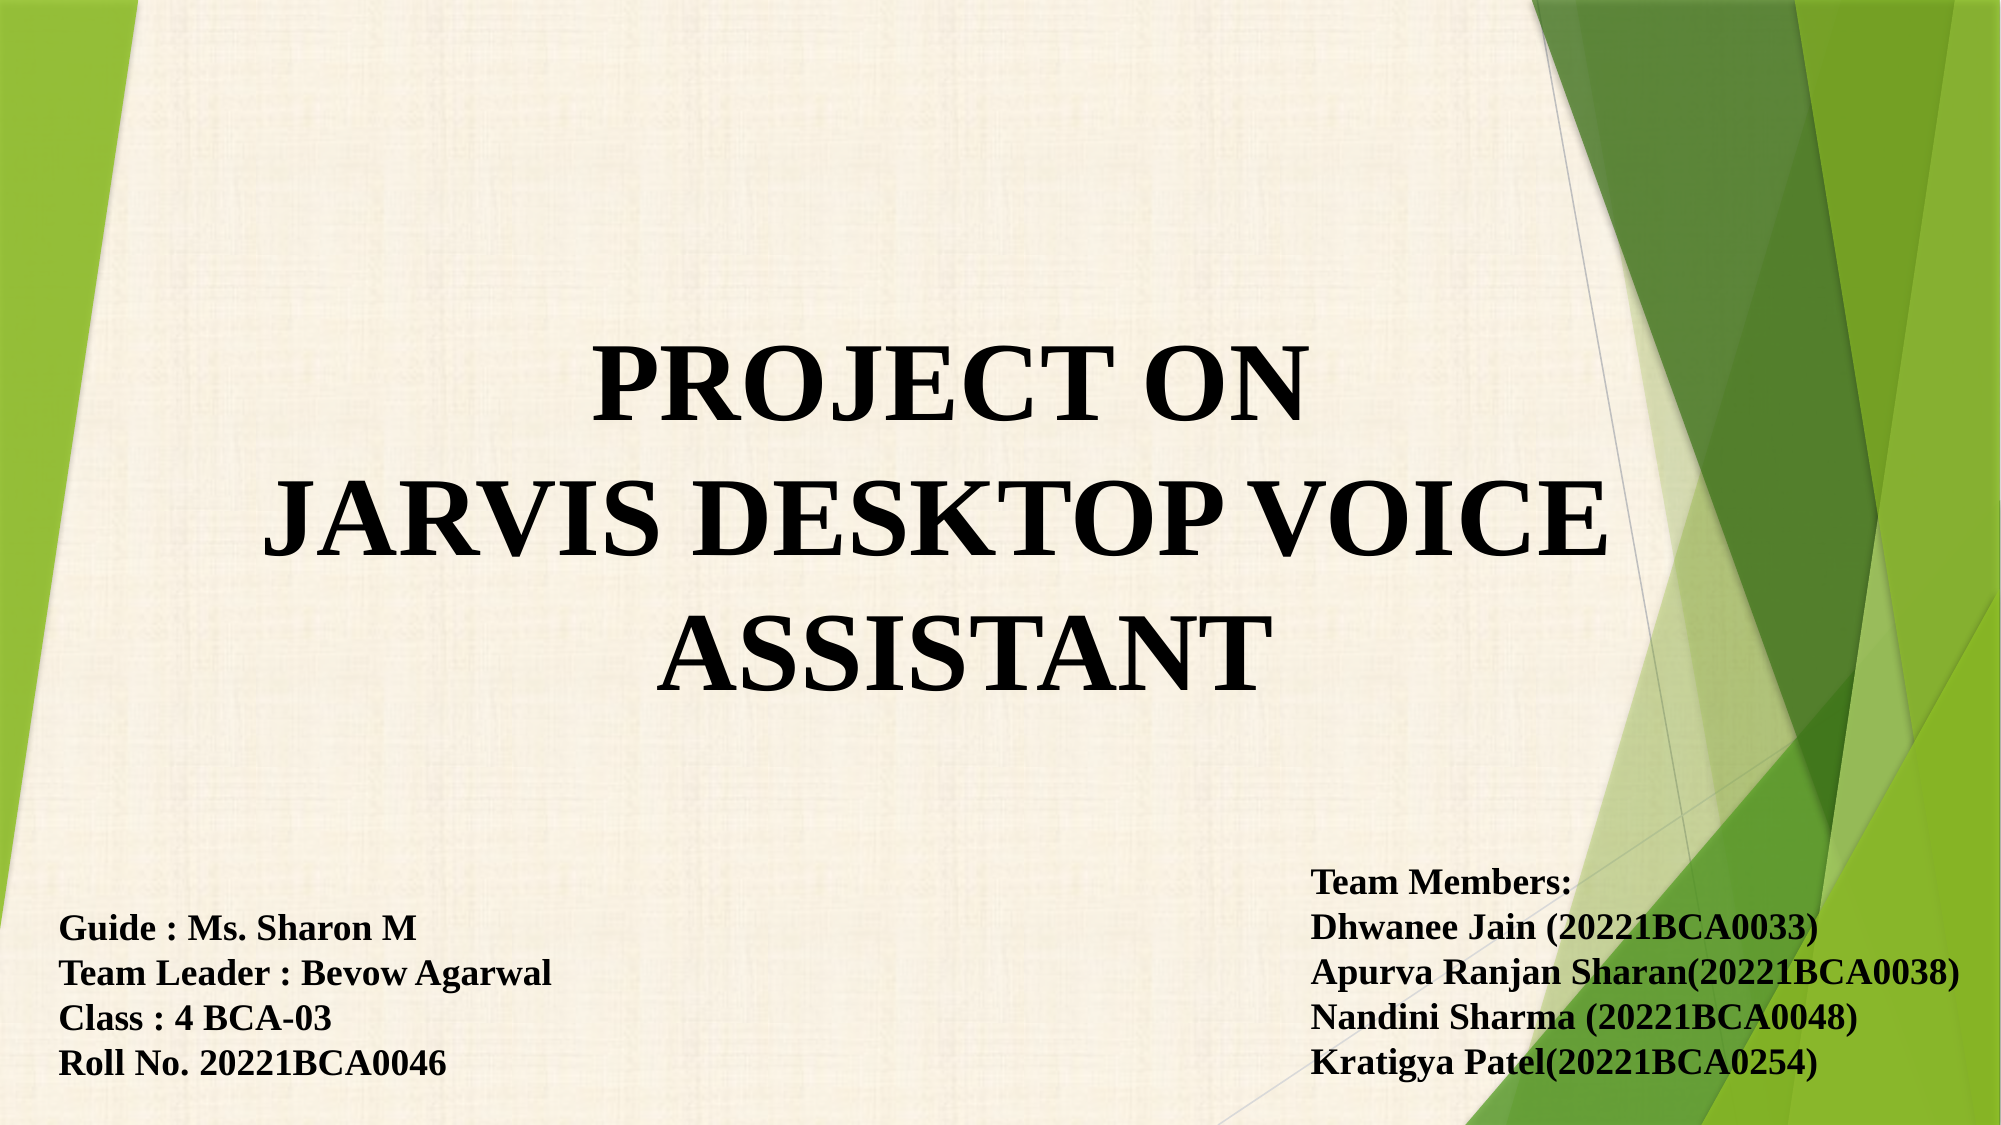

PROJECT ON
JARVIS DESKTOP VOICE   ASSISTANT
Team Members:
Dhwanee Jain (20221BCA0033)
Apurva Ranjan Sharan(20221BCA0038)
Nandini Sharma (20221BCA0048)
Kratigya Patel(20221BCA0254)
Guide : Ms. Sharon M
Team Leader : Bevow Agarwal
Class : 4 BCA-03
Roll No. 20221BCA0046